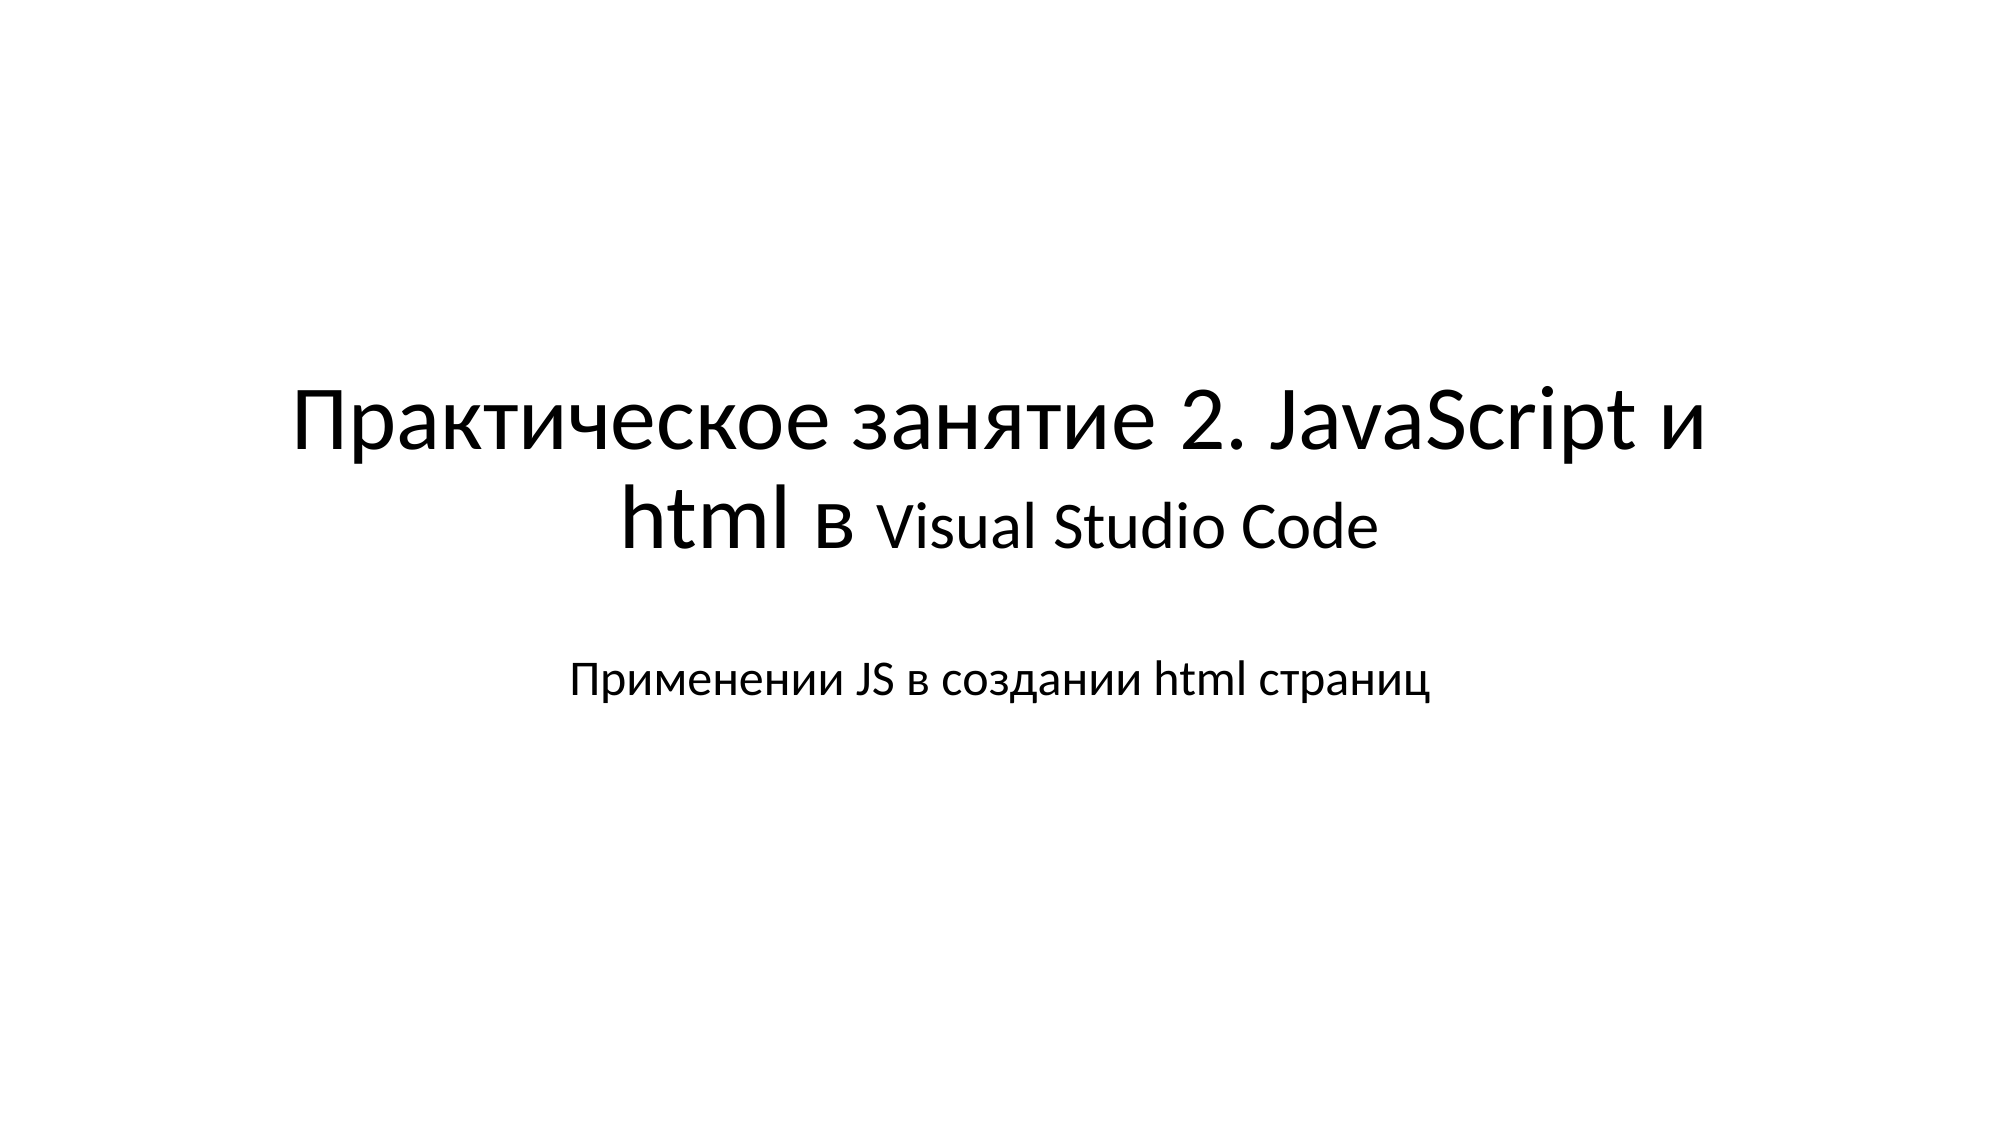

# Практическое занятие 2. JavaScript и html в Visual Studio Code
Применении JS в создании html страниц